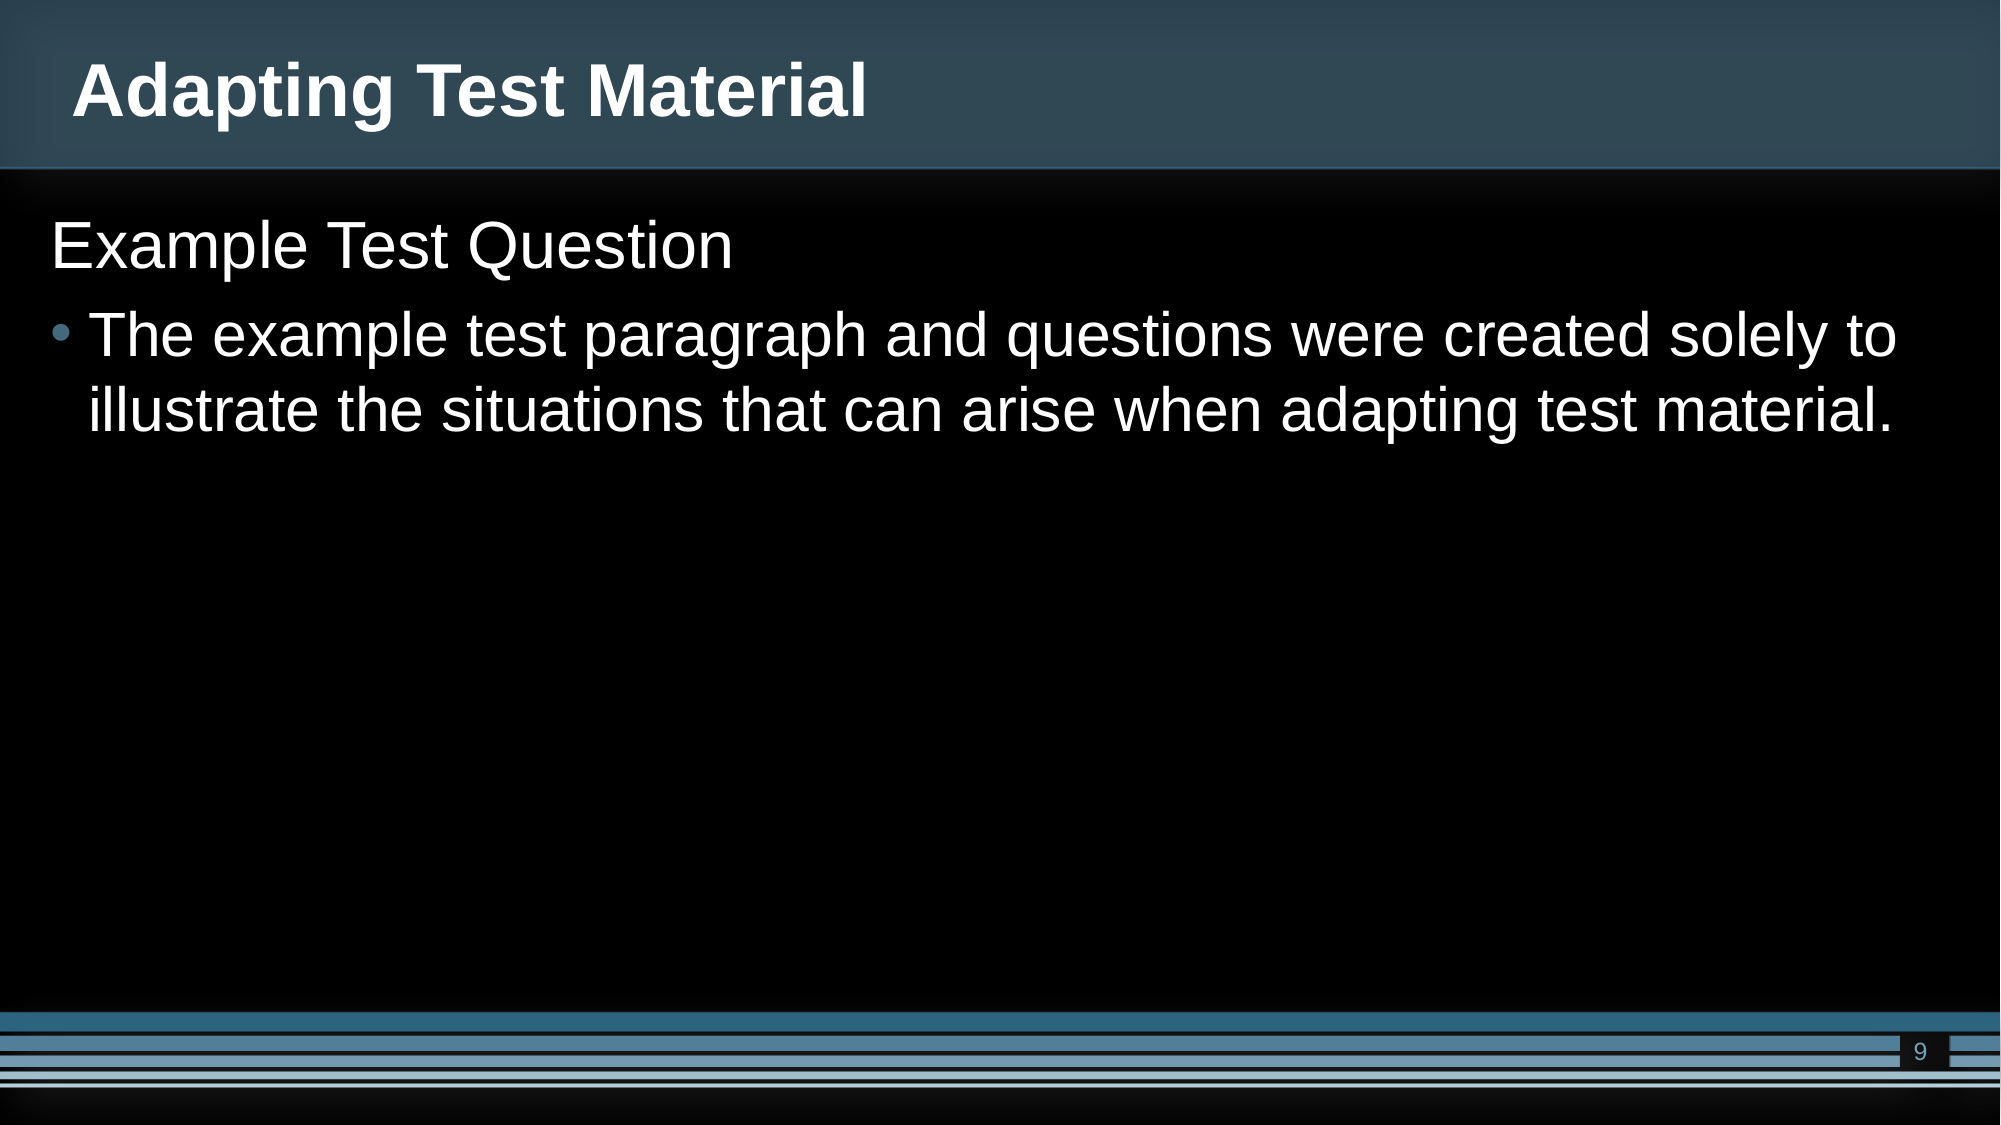

# Adapting Test Material
Example Test Question
The example test paragraph and questions were created solely to illustrate the situations that can arise when adapting test material.
9